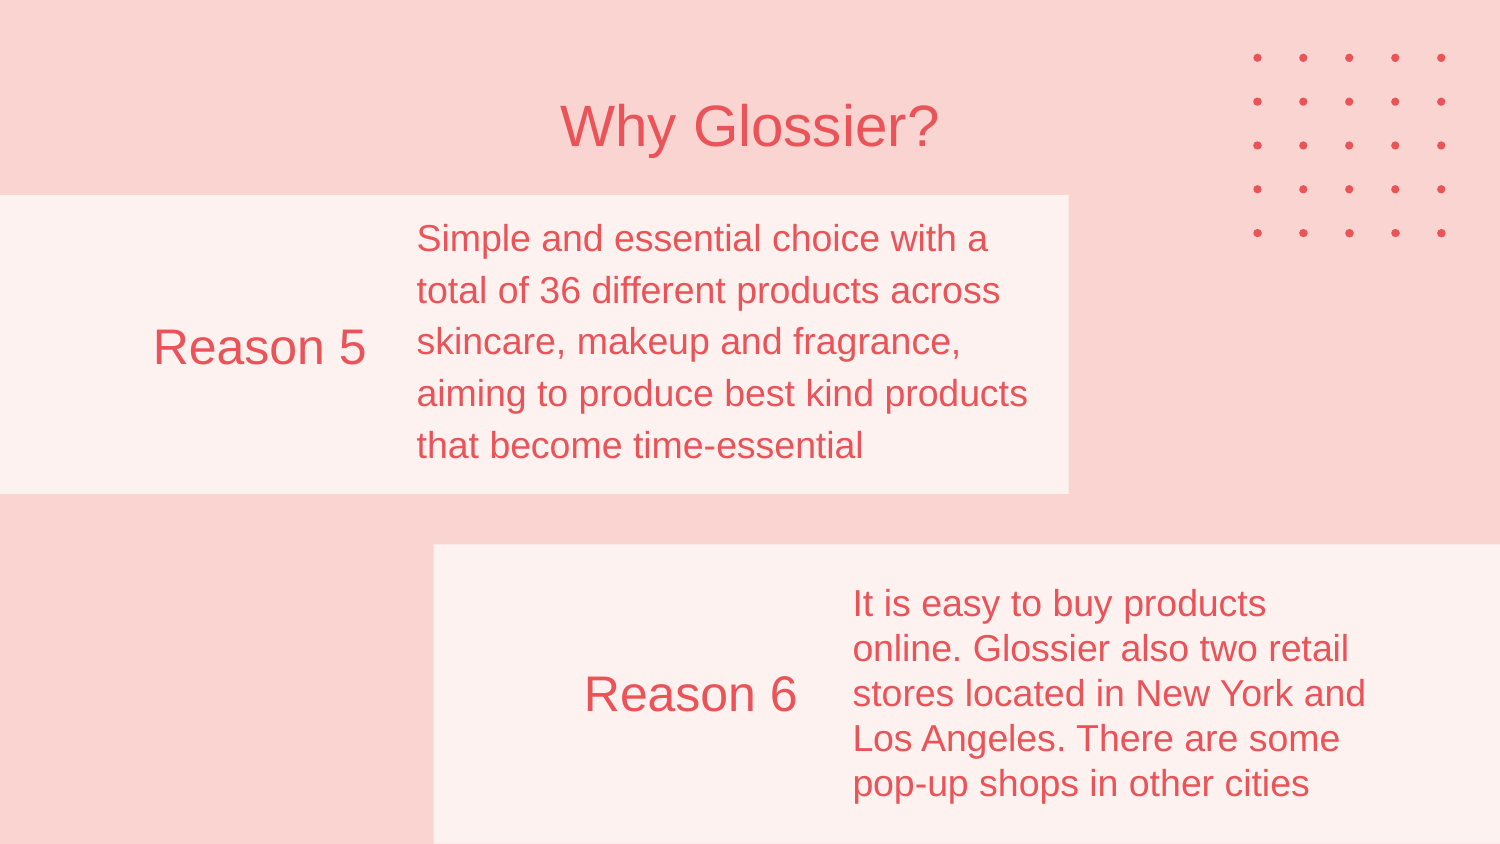

# Why Glossier?
Simple and essential choice with a total of 36 different products across skincare, makeup and fragrance, aiming to produce best kind products that become time-essential

Reason 5
Reason 6
It is easy to buy products online. Glossier also two retail stores located in New York and Los Angeles. There are some pop-up shops in other cities